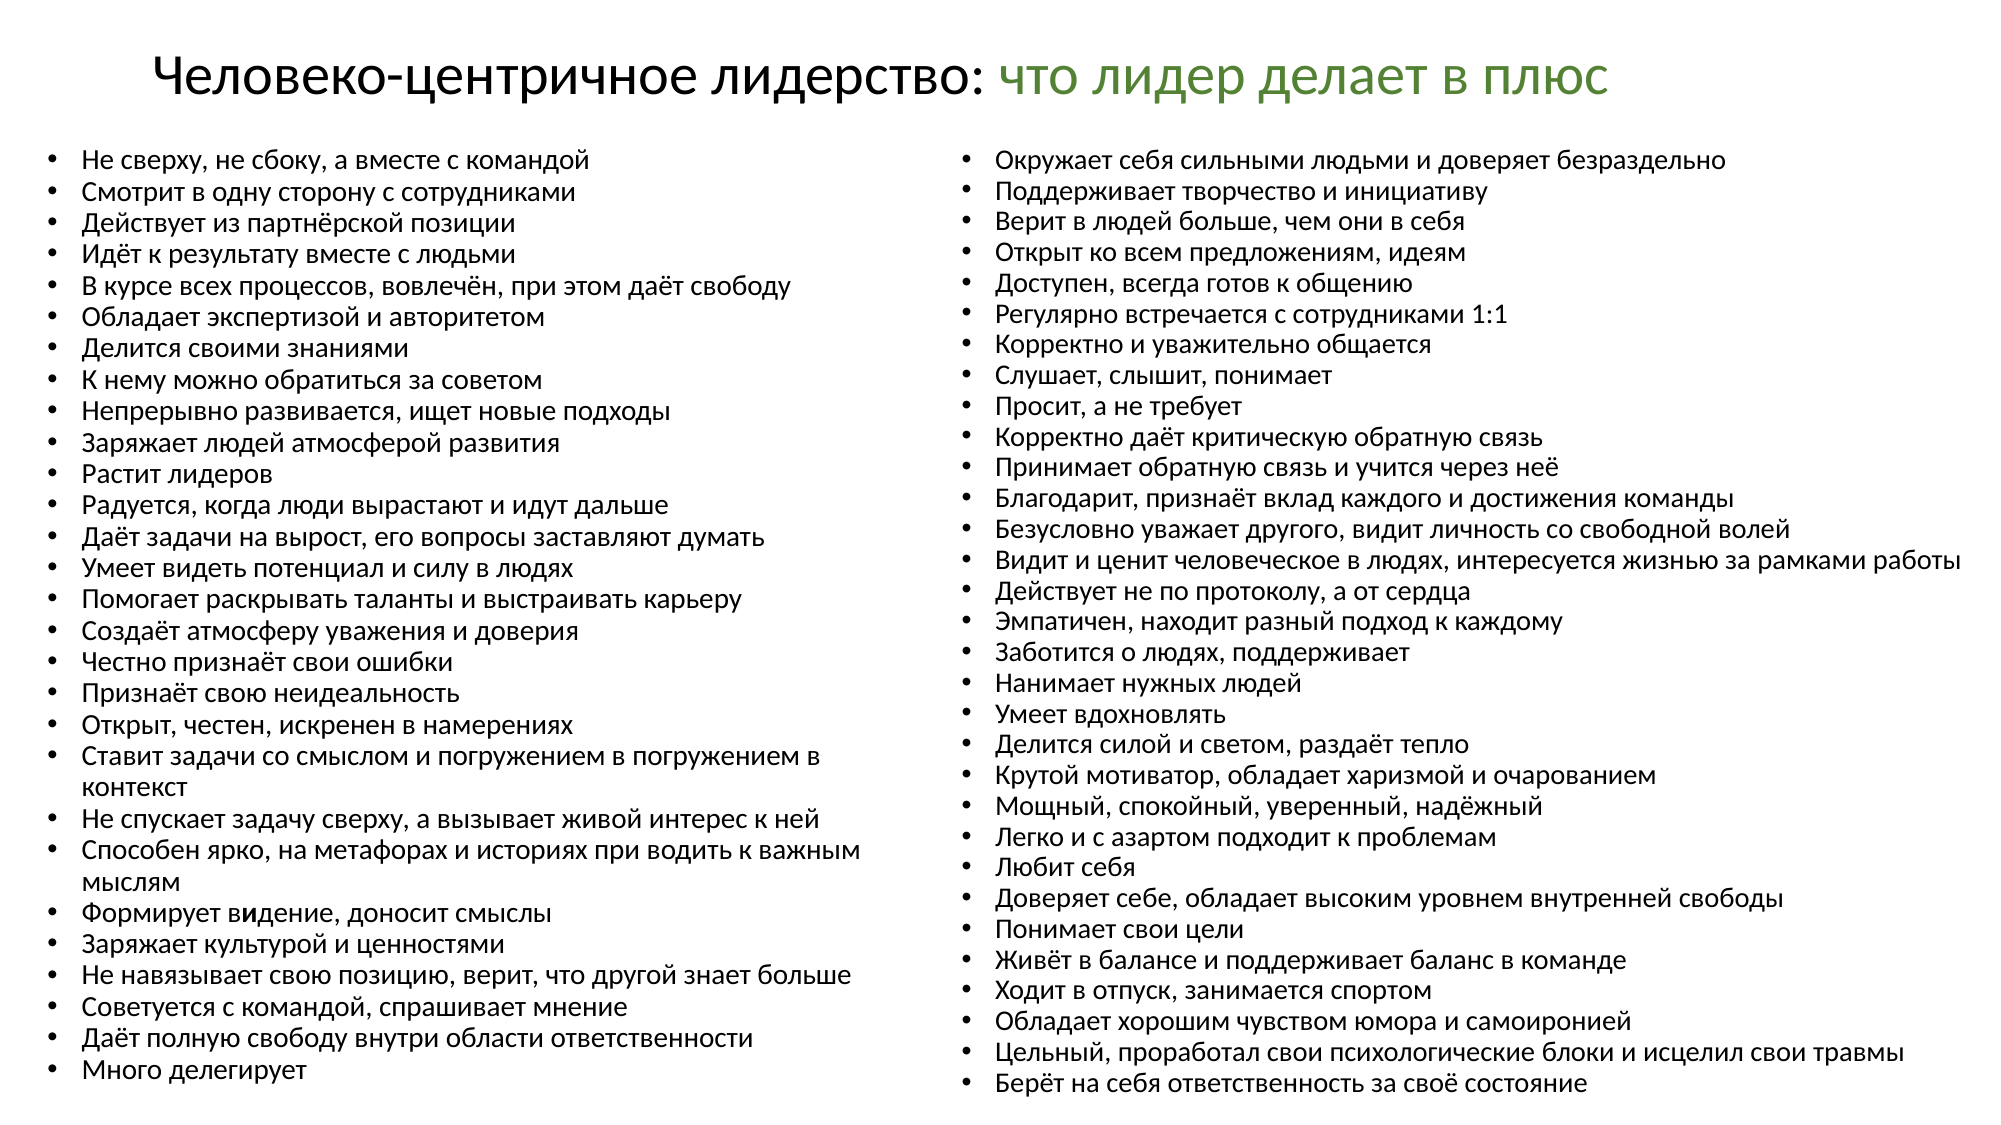

# Человеко-центричное лидерство: что лидер делает в плюс
Не сверху, не сбоку, а вместе с командой
Смотрит в одну сторону с сотрудниками
Действует из партнёрской позиции
Идёт к результату вместе с людьми
В курсе всех процессов, вовлечён, при этом даёт свободу
Обладает экспертизой и авторитетом
Делится своими знаниями
К нему можно обратиться за советом
Непрерывно развивается, ищет новые подходы
Заряжает людей атмосферой развития
Растит лидеров
Радуется, когда люди вырастают и идут дальше
Даёт задачи на вырост, его вопросы заставляют думать
Умеет видеть потенциал и силу в людях
Помогает раскрывать таланты и выстраивать карьеру
Создаёт атмосферу уважения и доверия
Честно признаёт свои ошибки
Признаёт свою неидеальность
Открыт, честен, искренен в намерениях
Ставит задачи со смыслом и погружением в погружением в контекст
Не спускает задачу сверху, а вызывает живой интерес к ней
Способен ярко, на метафорах и историях при водить к важным мыслям
Формирует видение, доносит смыслы
Заряжает культурой и ценностями
Не навязывает свою позицию, верит, что другой знает больше
Советуется с командой, спрашивает мнение
Даёт полную свободу внутри области ответственности
Много делегирует

Окружает себя сильными людьми и доверяет безраздельно
Поддерживает творчество и инициативу
Верит в людей больше, чем они в себя
Открыт ко всем предложениям, идеям
Доступен, всегда готов к общению
Регулярно встречается с сотрудниками 1:1
Корректно и уважительно общается
Слушает, слышит, понимает
Просит, а не требует
Корректно даёт критическую обратную связь
Принимает обратную связь и учится через неё
Благодарит, признаёт вклад каждого и достижения команды
Безусловно уважает другого, видит личность со свободной волей
Видит и ценит человеческое в людях, интересуется жизнью за рамками работы
Действует не по протоколу, а от сердца
Эмпатичен, находит разный подход к каждому
Заботится о людях, поддерживает
Нанимает нужных людей
Умеет вдохновлять
Делится силой и светом, раздаёт тепло
Крутой мотиватор, обладает харизмой и очарованием
Мощный, спокойный, уверенный, надёжный
Легко и с азартом подходит к проблемам
Любит себя
Доверяет себе, обладает высоким уровнем внутренней свободы
Понимает свои цели
Живёт в балансе и поддерживает баланс в команде
Ходит в отпуск, занимается спортом
Обладает хорошим чувством юмора и самоиронией
Цельный, проработал свои психологические блоки и исцелил свои травмы
Берёт на себя ответственность за своё состояние